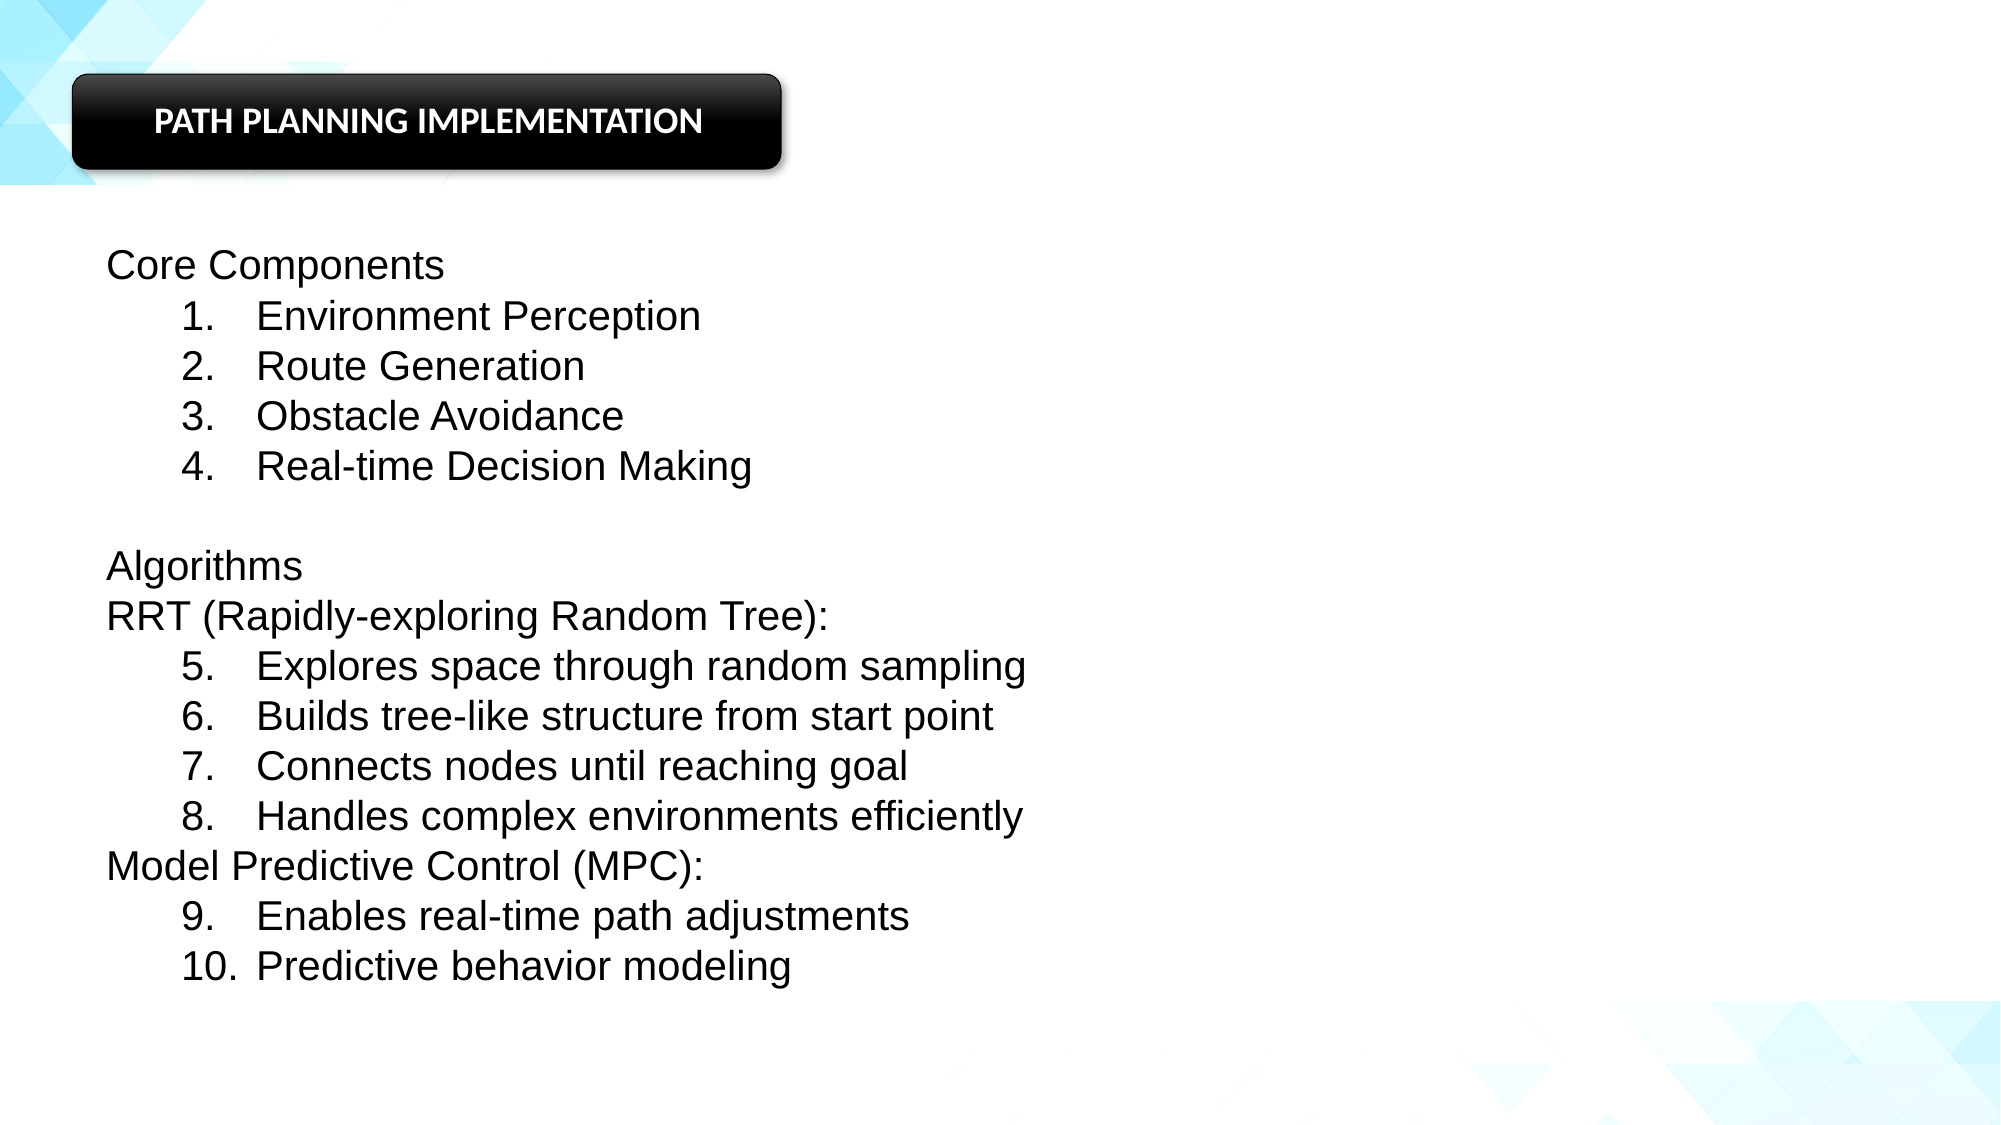

PATH PLANNING IMPLEMENTATION
Core Components
Environment Perception
Route Generation
Obstacle Avoidance
Real-time Decision Making

Algorithms
RRT (Rapidly-exploring Random Tree):
Explores space through random sampling
Builds tree-like structure from start point
Connects nodes until reaching goal
Handles complex environments efficiently
Model Predictive Control (MPC):
Enables real-time path adjustments
Predictive behavior modeling